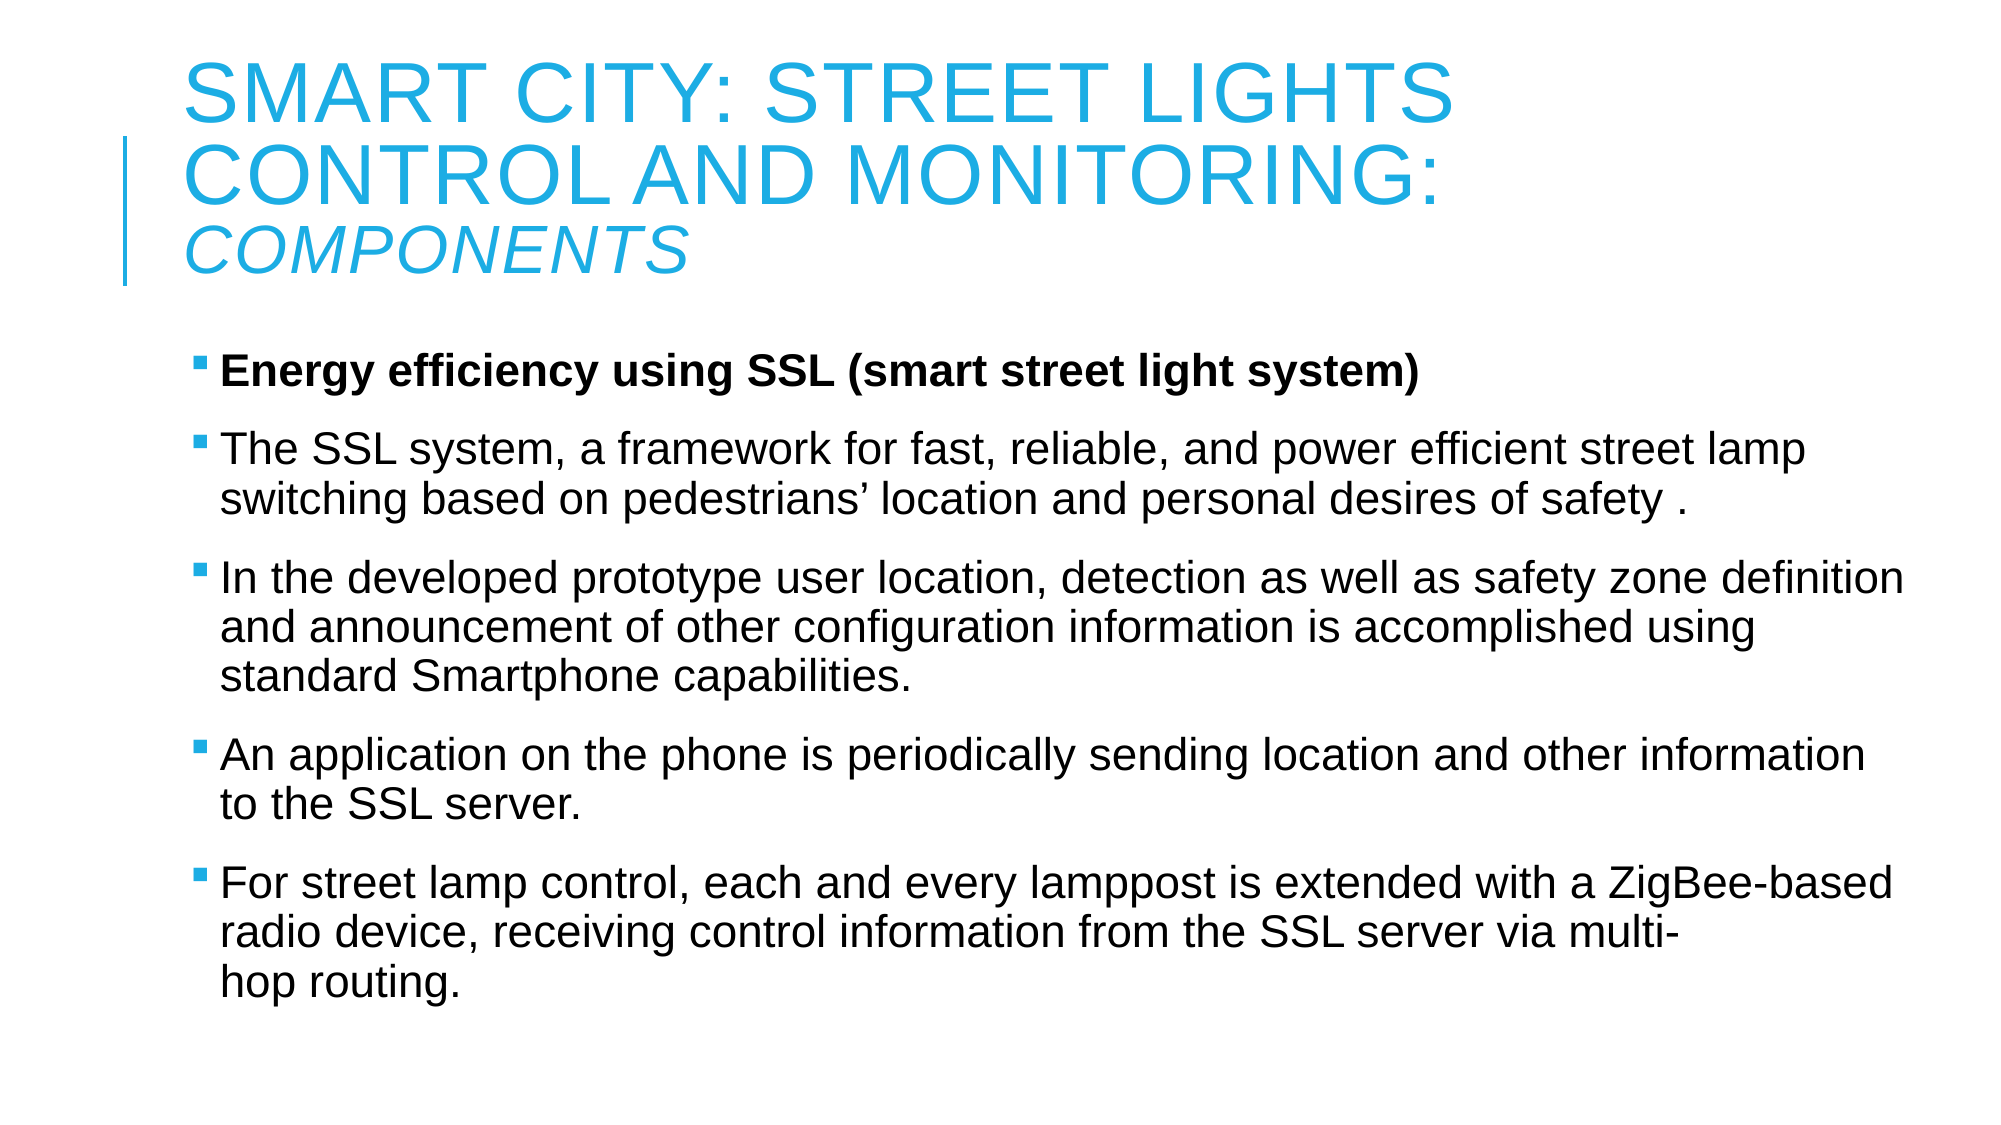

# Smart City: Street Lights Control and Monitoring: Components
Energy efficiency using SSL (smart street light system)
The SSL system, a framework for fast, reliable, and power efficient street lamp switching based on pedestrians’ location and personal desires of safety .
In the developed prototype user location, detection as well as safety zone definition and announcement of other configuration information is accomplished using standard Smartphone capabilities.
An application on the phone is periodically sending location and other information to the SSL server.
For street lamp control, each and every lamppost is extended with a ZigBee-based radio device, receiving control information from the SSL server via multi-hop routing.